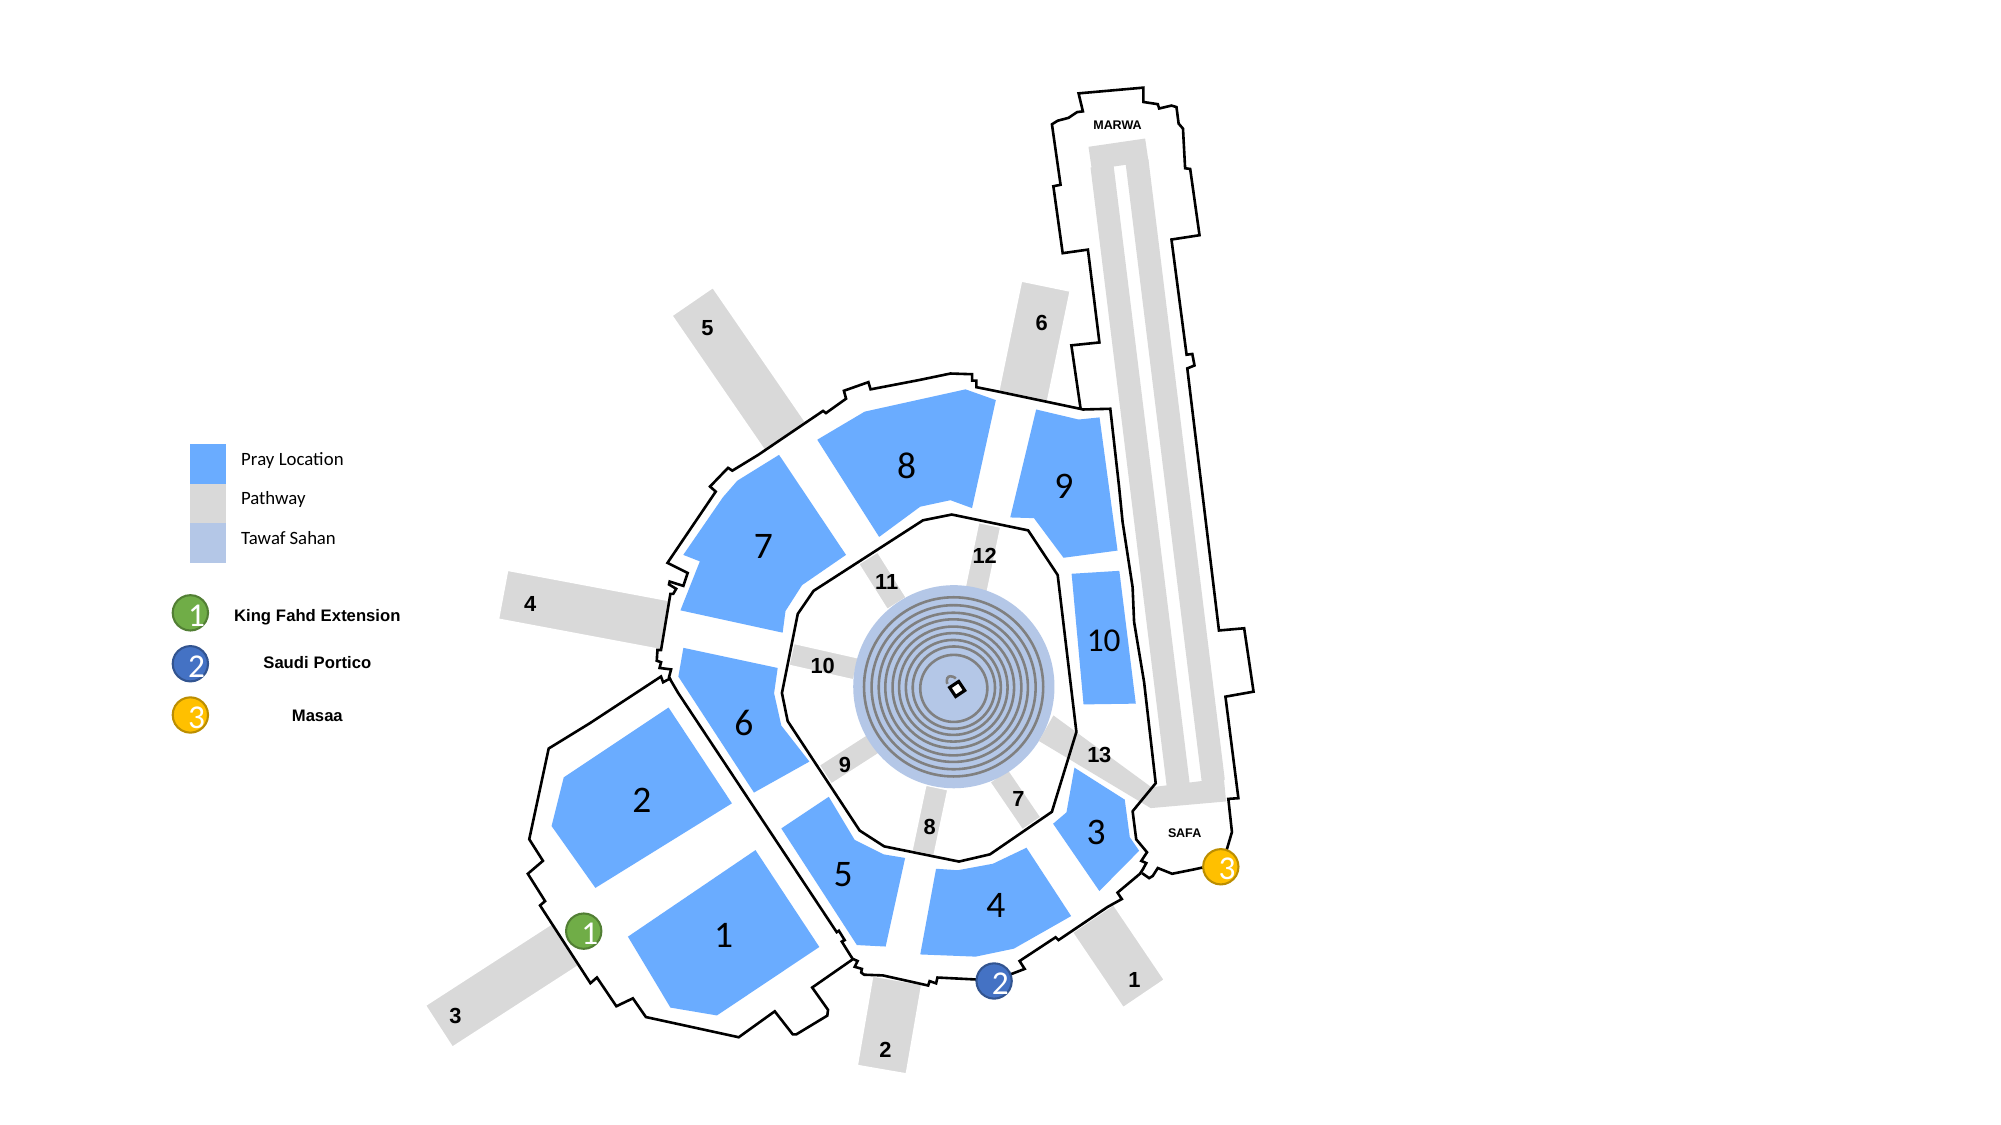

MARWA

6
5
8
9
|  | Pray Location |
| --- | --- |
|  | Pathway |
|  | Tawaf Sahan |

7

12

11
10
4

1

King Fahd Extension

Saudi Portico
10
2

6

Masaa
3
2

13
9
3

7

5
8
SAFA
4
3
1

1
1
2

3
2